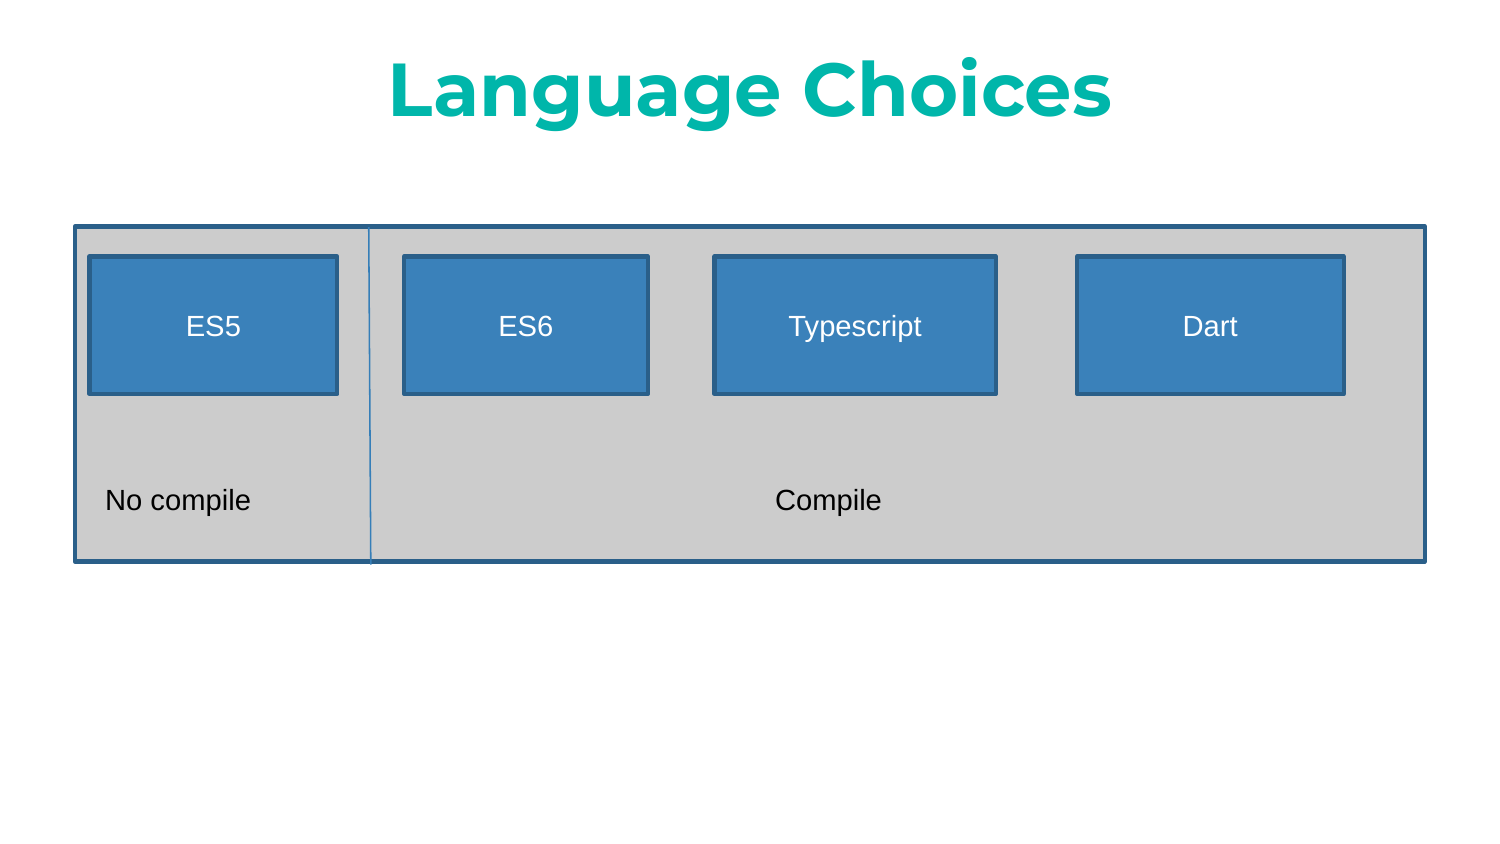

# Language Choices

ES5
ES6
Typescript
Dart
No compile
Compile